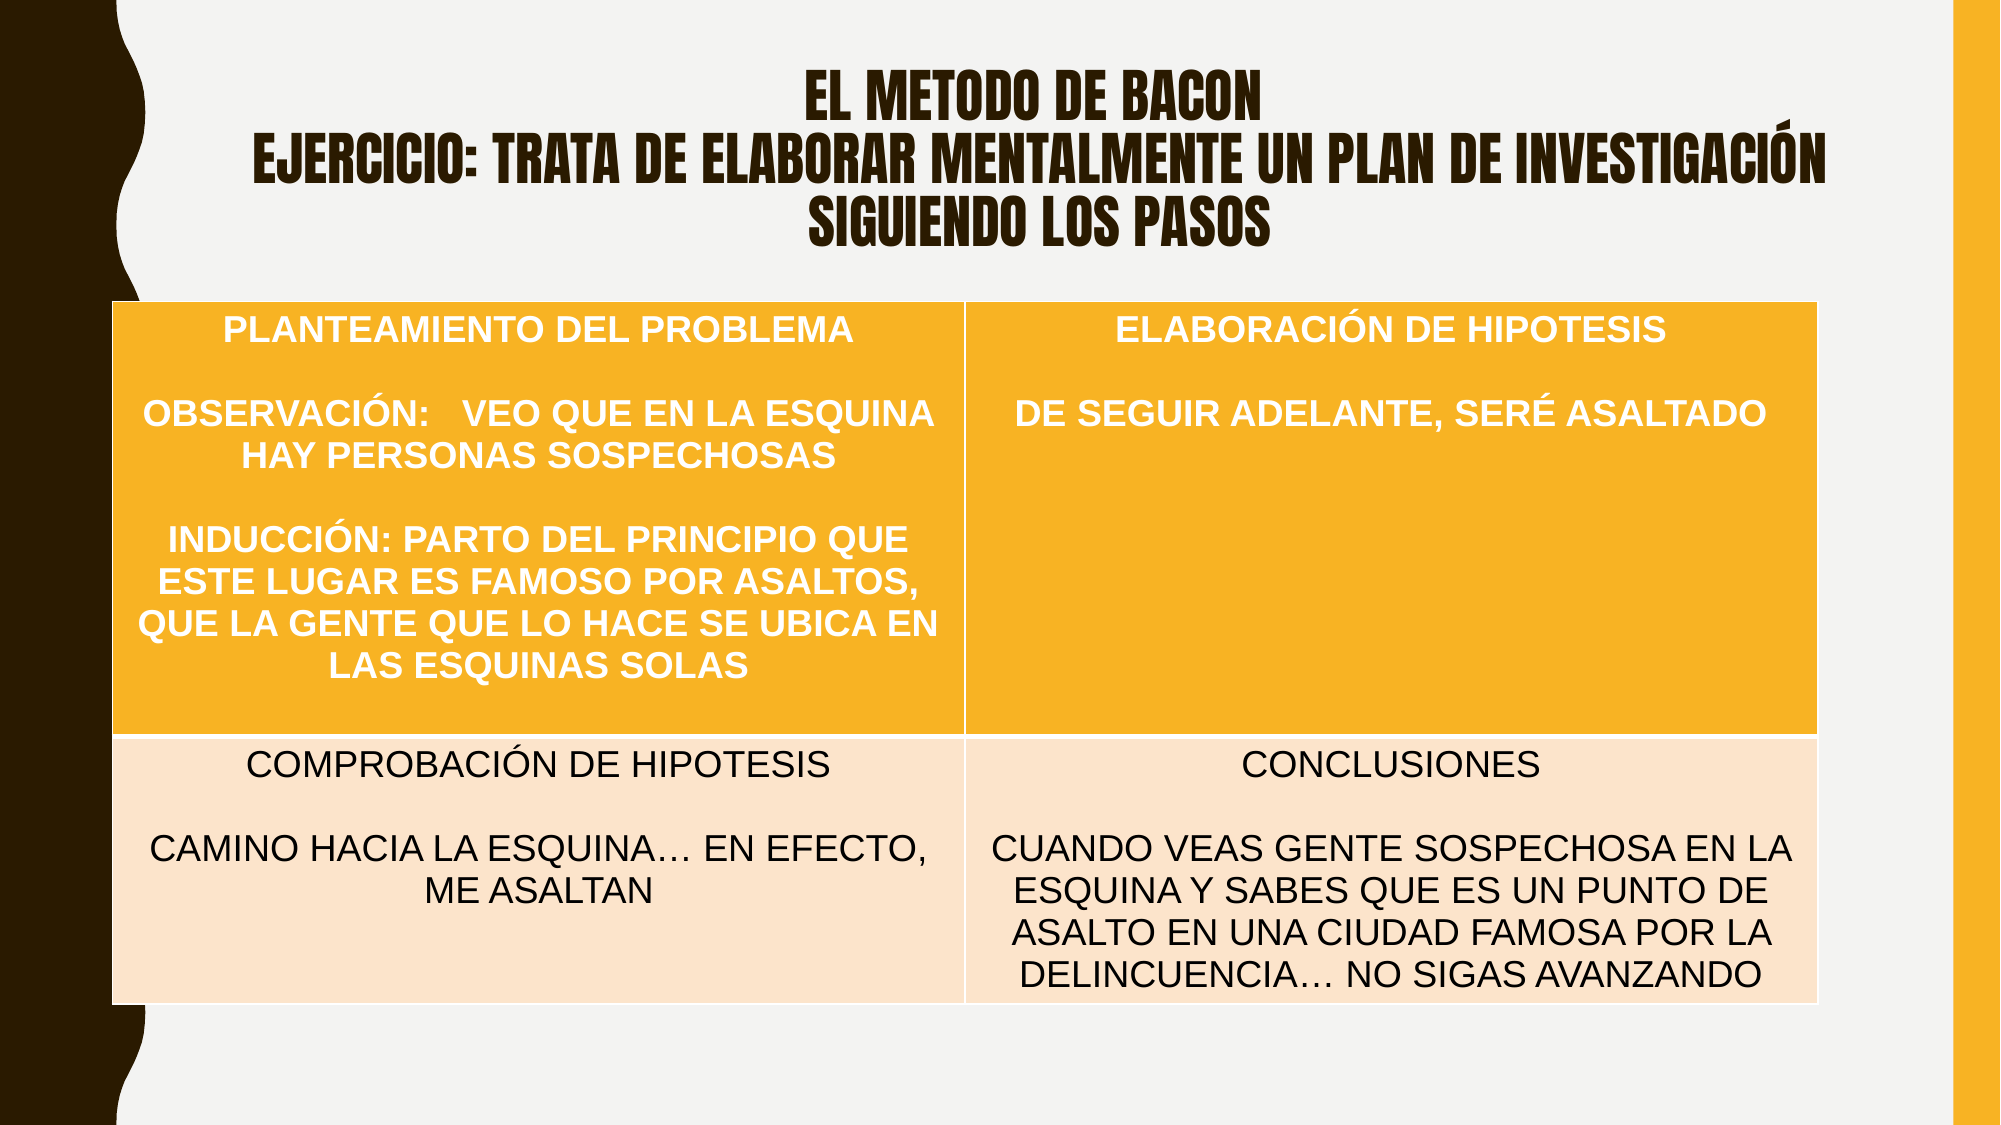

# EL METODO DE BACON EJERCICIO: TRATA DE ELABORAR MENTALMENTE UN PLAN DE INVESTIGACIÓN SIGUIENDO LOS PASOS
| PLANTEAMIENTO DEL PROBLEMA OBSERVACIÓN: VEO QUE EN LA ESQUINA HAY PERSONAS SOSPECHOSAS INDUCCIÓN: PARTO DEL PRINCIPIO QUE ESTE LUGAR ES FAMOSO POR ASALTOS, QUE LA GENTE QUE LO HACE SE UBICA EN LAS ESQUINAS SOLAS | ELABORACIÓN DE HIPOTESIS DE SEGUIR ADELANTE, SERÉ ASALTADO |
| --- | --- |
| COMPROBACIÓN DE HIPOTESIS CAMINO HACIA LA ESQUINA… EN EFECTO, ME ASALTAN | CONCLUSIONES CUANDO VEAS GENTE SOSPECHOSA EN LA ESQUINA Y SABES QUE ES UN PUNTO DE ASALTO EN UNA CIUDAD FAMOSA POR LA DELINCUENCIA… NO SIGAS AVANZANDO |